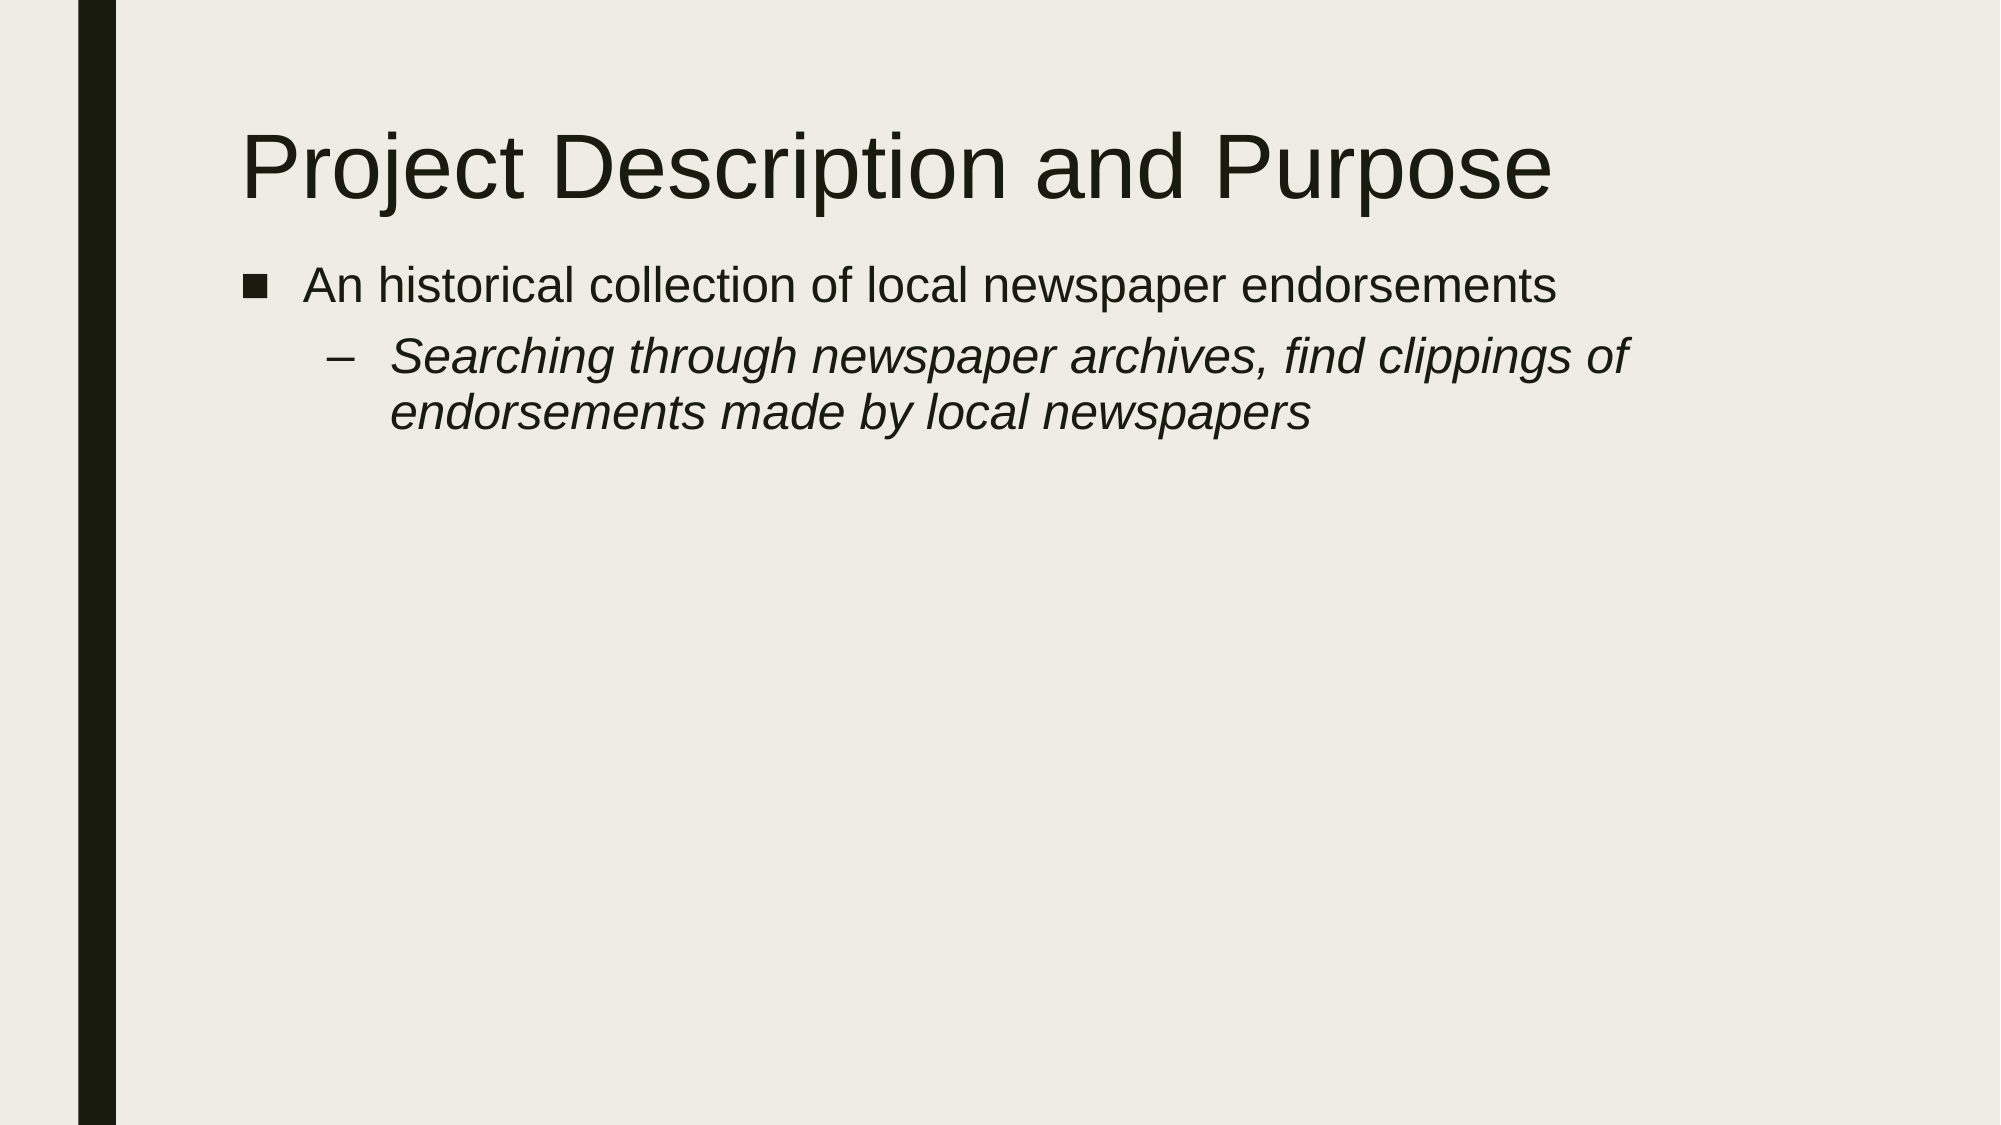

# Project Description and Purpose
An historical collection of local newspaper endorsements
Searching through newspaper archives, find clippings of endorsements made by local newspapers